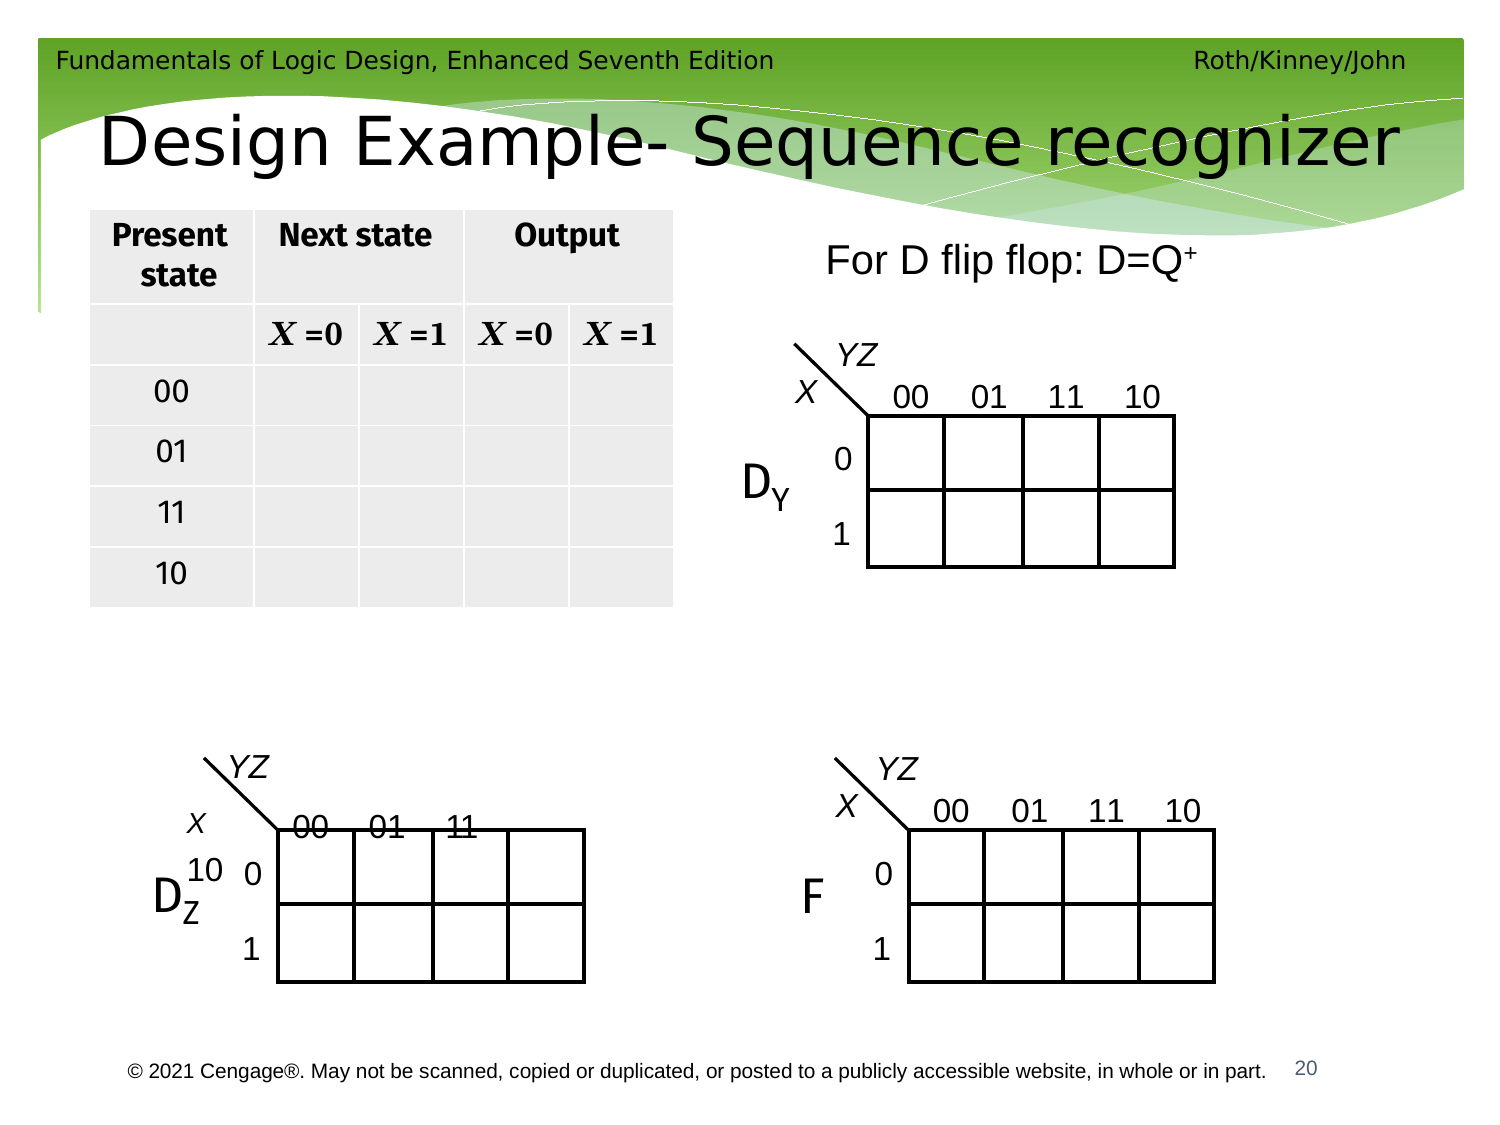

# Design Example- Sequence recognizer
| Present state | Next state |  | Output |  |
| --- | --- | --- | --- | --- |
|  | X =0 | X =1 | X =0 | X =1 |
| 00 |  |  |  |  |
| 01 |  |  |  |  |
| 11 |  |  |  |  |
| 10 |  |  |  |  |
For D flip flop: D=Q+
YZ

X
00	01	11	10
|  |  |  |  |
| --- | --- | --- | --- |
|  |  |  |  |
0
D
Y
1
YZ
X	00	01	11	10
YZ

X
00	01	11	10
|  |  |  |  |
| --- | --- | --- | --- |
|  |  |  |  |
|  |  |  |  |
| --- | --- | --- | --- |
|  |  |  |  |
0
0
D
F
Z
1
1
20